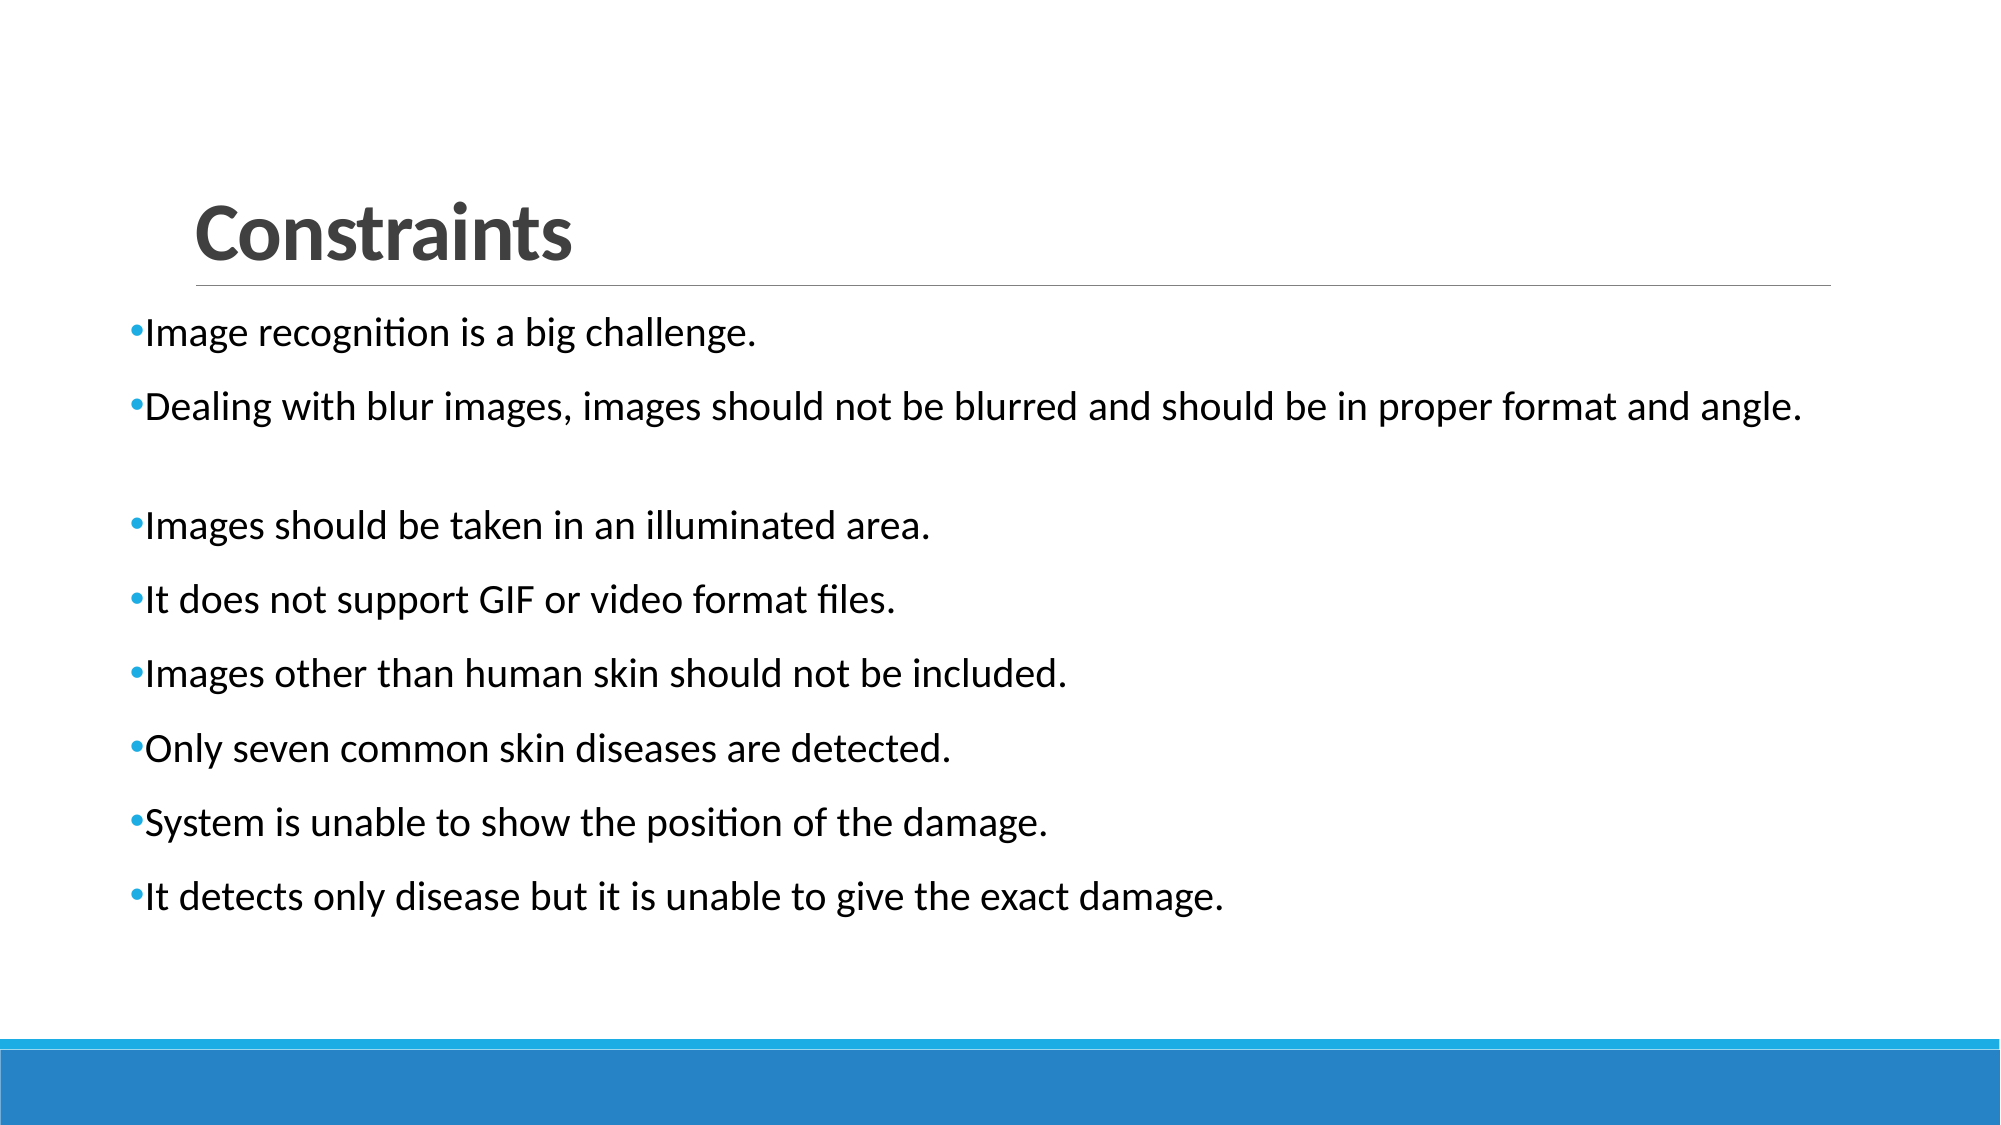

# Constraints
Image recognition is a big challenge.
Dealing with blur images, images should not be blurred and should be in proper format and angle.
Images should be taken in an illuminated area.
It does not support GIF or video format files.
Images other than human skin should not be included.
Only seven common skin diseases are detected.
System is unable to show the position of the damage.
It detects only disease but it is unable to give the exact damage.